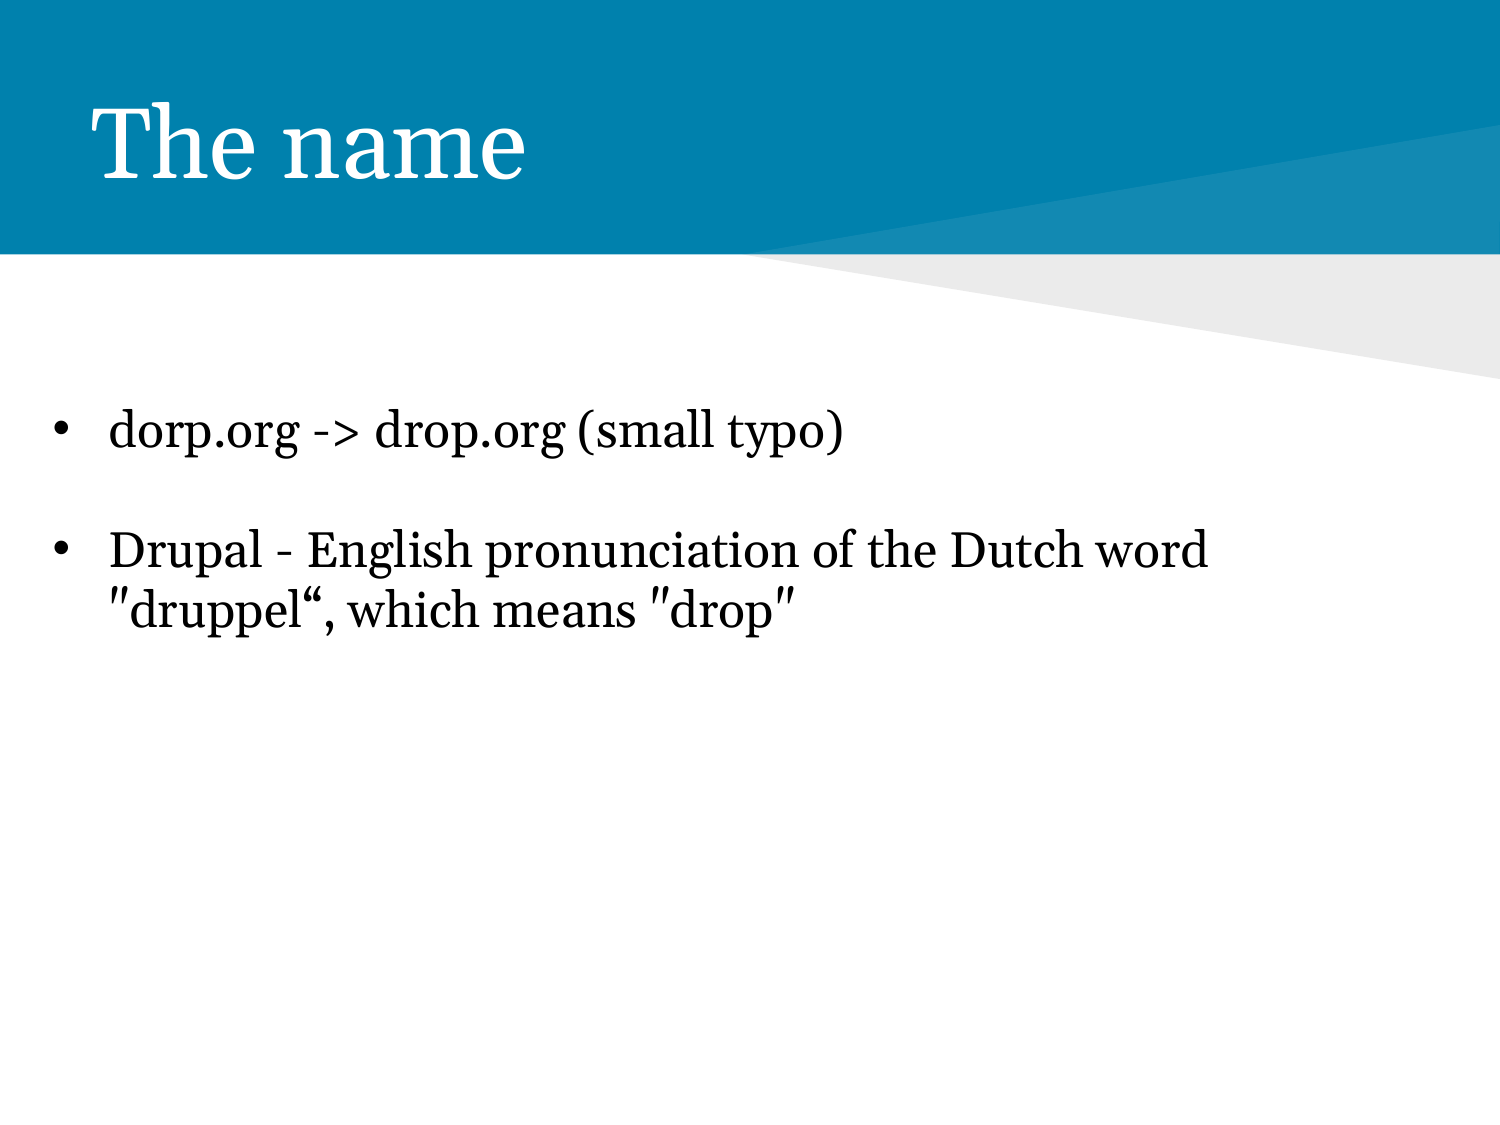

# The name

dorp.org -> drop.org (small typo)

Drupal - English pronunciation of the Dutch word "druppel“, which means "drop"